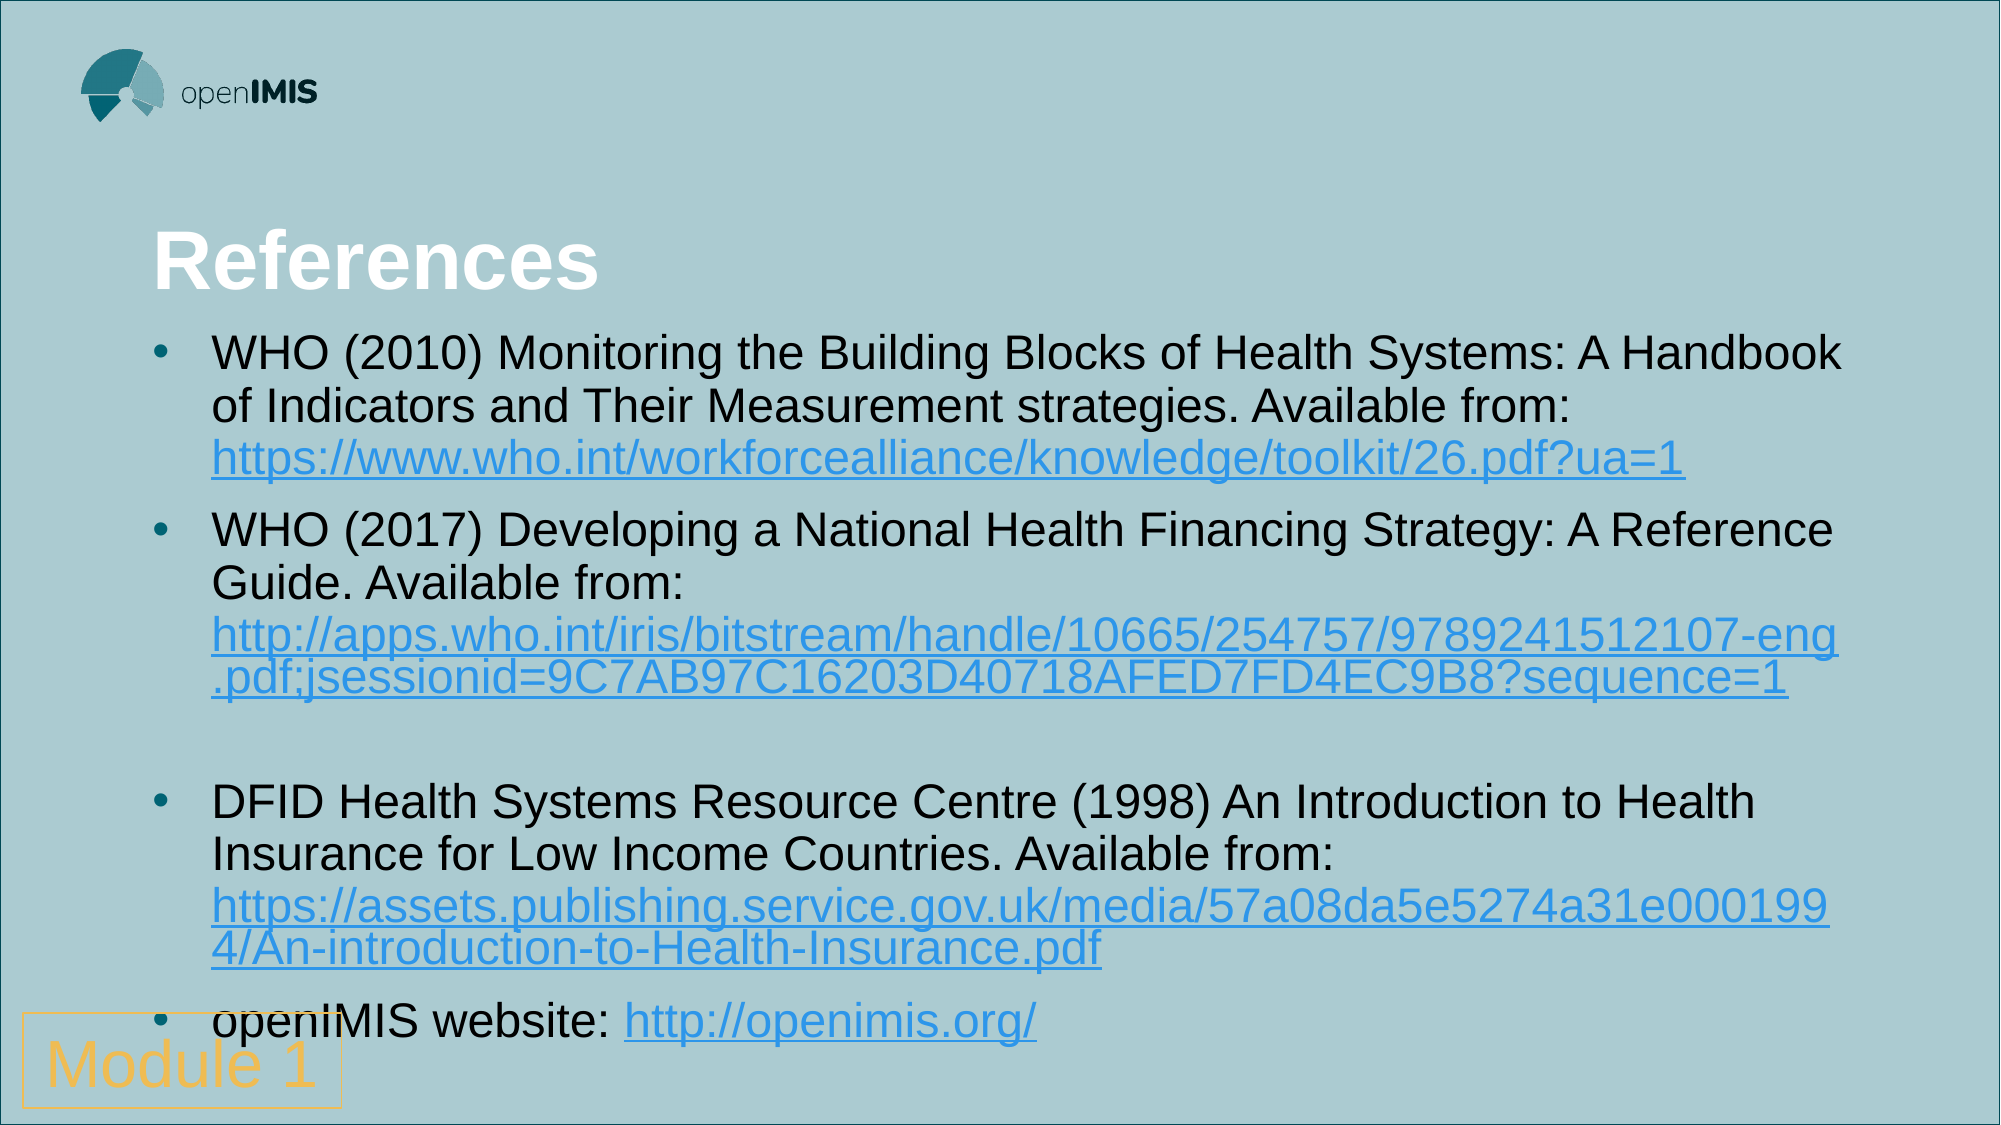

# References
WHO (2010) Monitoring the Building Blocks of Health Systems: A Handbook of Indicators and Their Measurement strategies. Available from: https://www.who.int/workforcealliance/knowledge/toolkit/26.pdf?ua=1
WHO (2017) Developing a National Health Financing Strategy: A Reference Guide. Available from: http://apps.who.int/iris/bitstream/handle/10665/254757/9789241512107-eng.pdf;jsessionid=9C7AB97C16203D40718AFED7FD4EC9B8?sequence=1
DFID Health Systems Resource Centre (1998) An Introduction to Health Insurance for Low Income Countries. Available from: https://assets.publishing.service.gov.uk/media/57a08da5e5274a31e0001994/An-introduction-to-Health-Insurance.pdf
openIMIS website: http://openimis.org/

Module 1